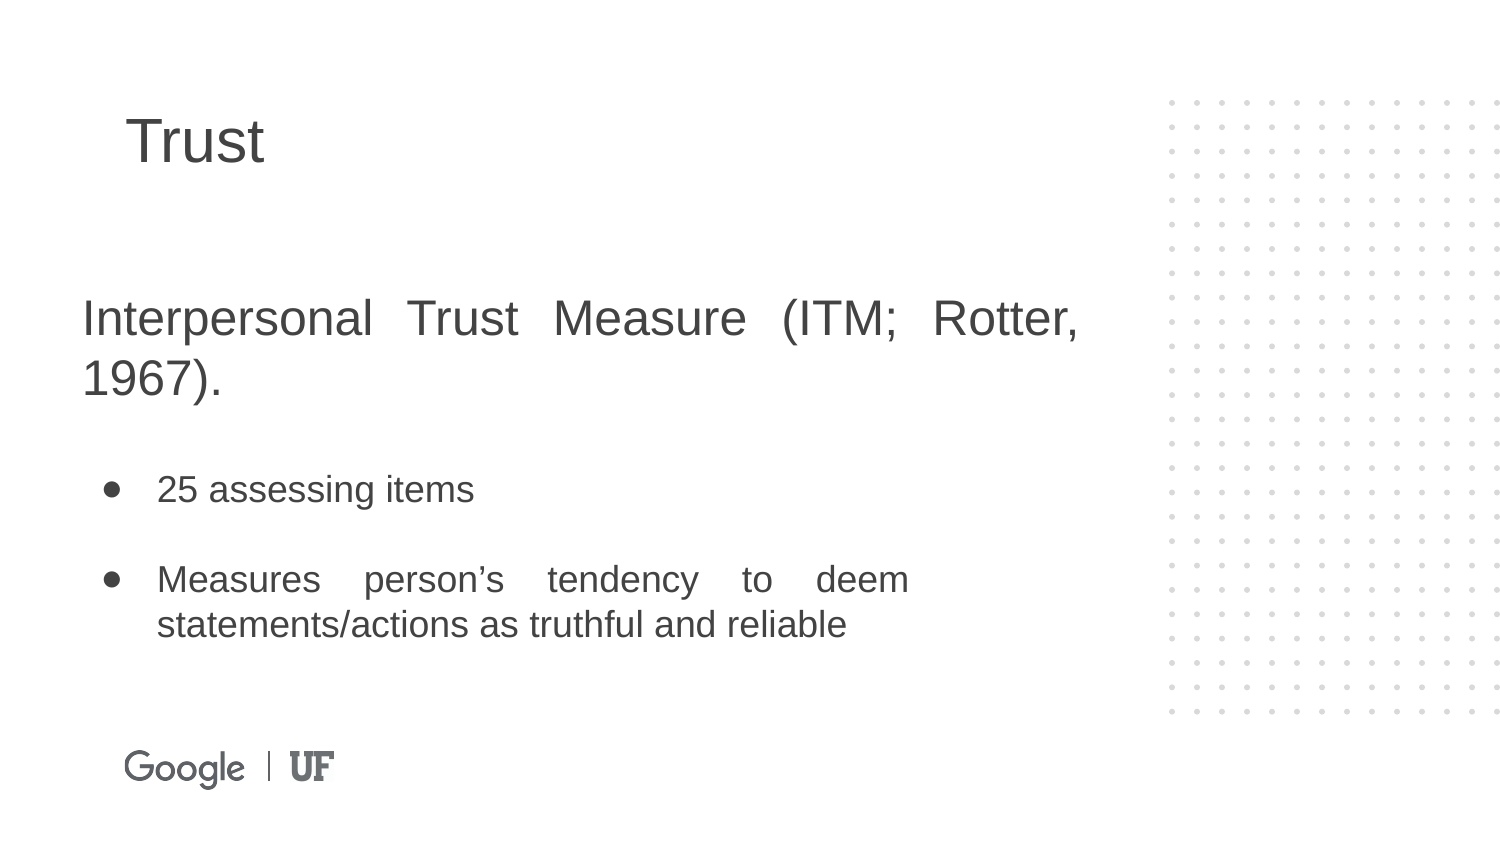

Trust

Interpersonal Trust Measure (ITM; Rotter, 1967).

25 assessing items

Measures person’s tendency to deem     statements/actions as truthful and reliable